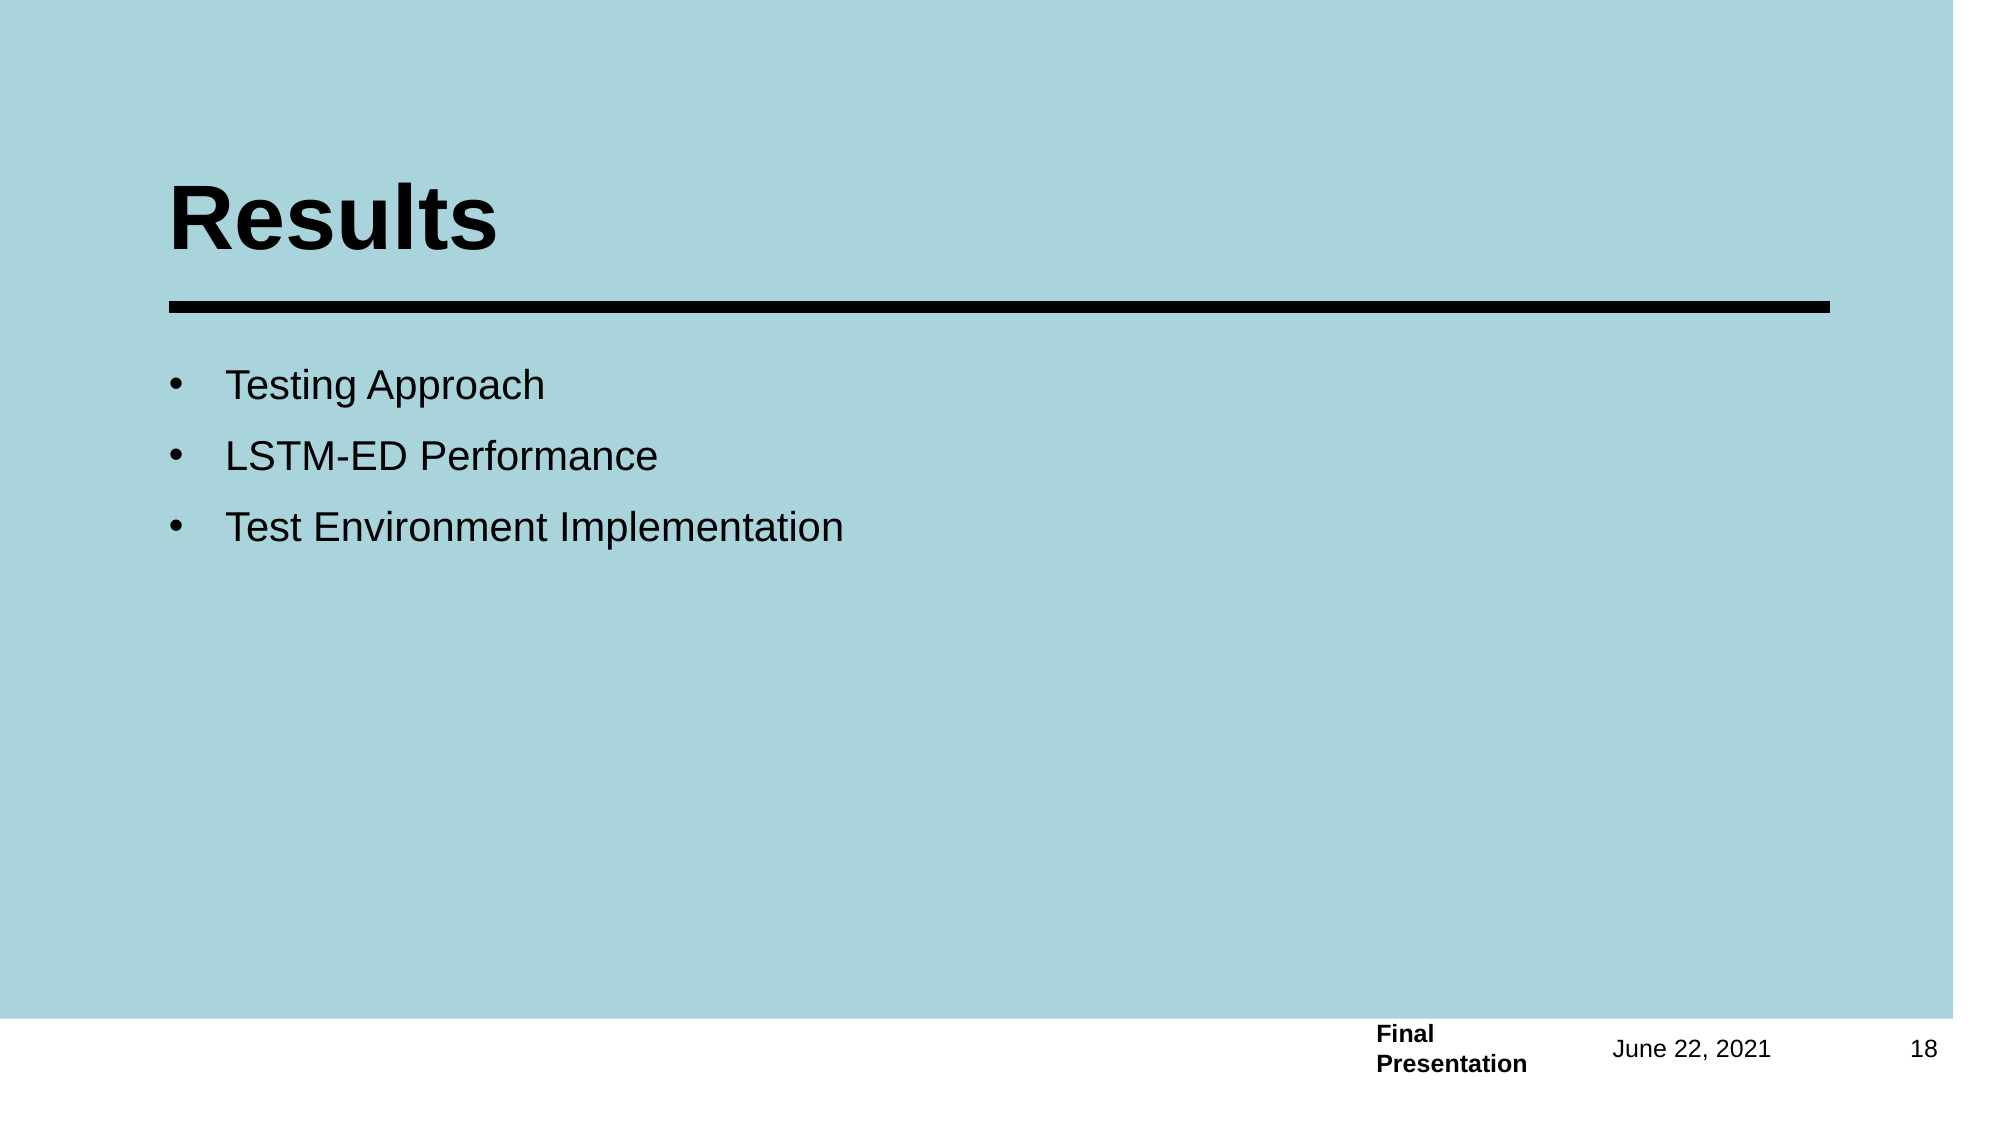

# Results
Testing Approach
LSTM-ED Performance
Test Environment Implementation

June 22, 2021
18
Final Presentation